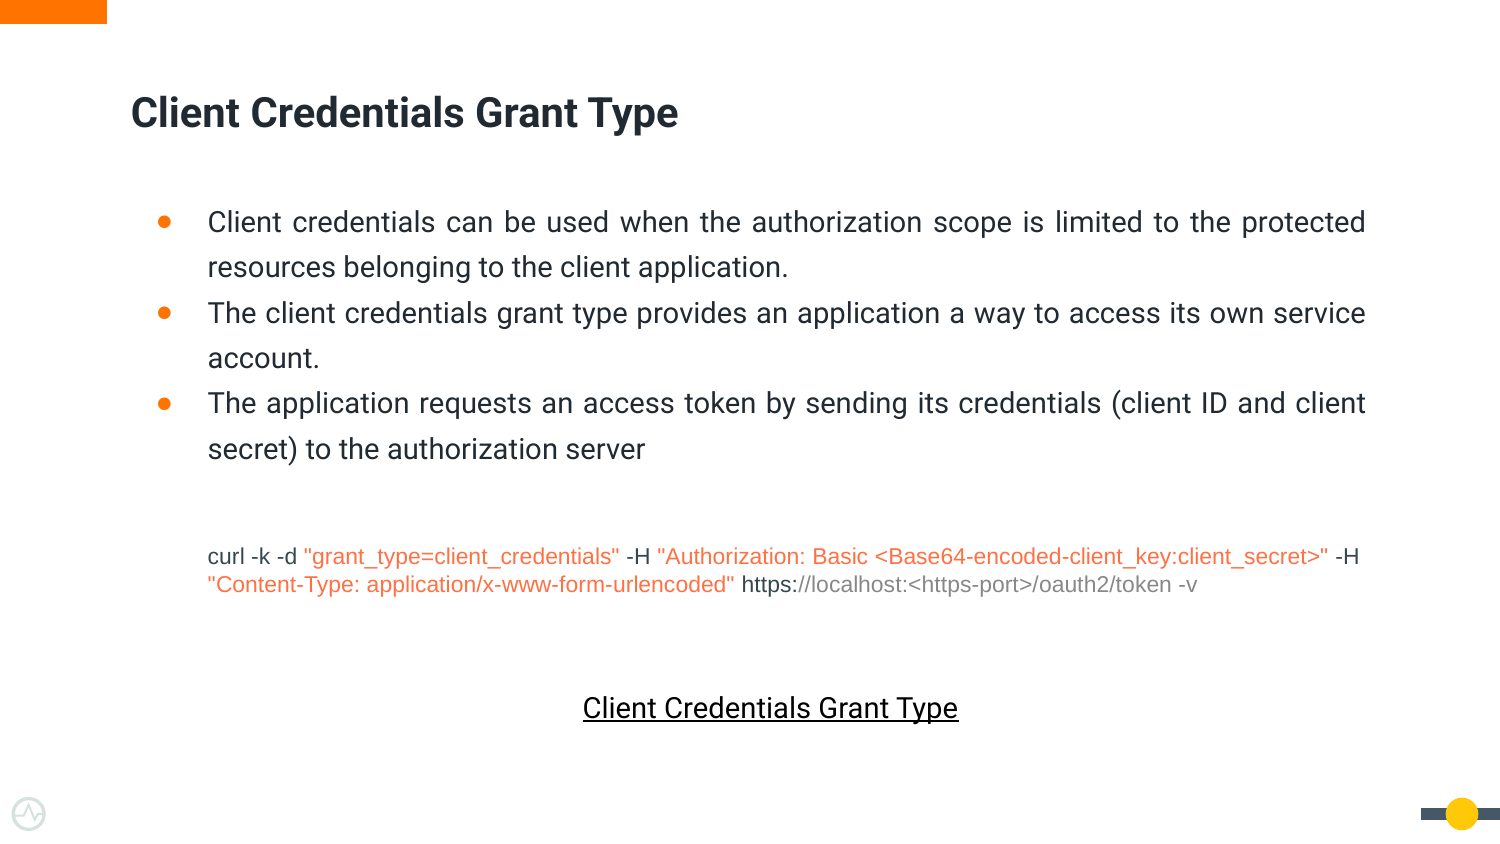

# Client Credentials Grant Type
Client credentials can be used when the authorization scope is limited to the protected resources belonging to the client application.
The client credentials grant type provides an application a way to access its own service account.
The application requests an access token by sending its credentials (client ID and client secret) to the authorization server

curl -k -d "grant_type=client_credentials" -H "Authorization: Basic <Base64-encoded-client_key:client_secret>" -H "Content-Type: application/x-www-form-urlencoded" https://localhost:<https-port>/oauth2/token -v

Client Credentials Grant Type